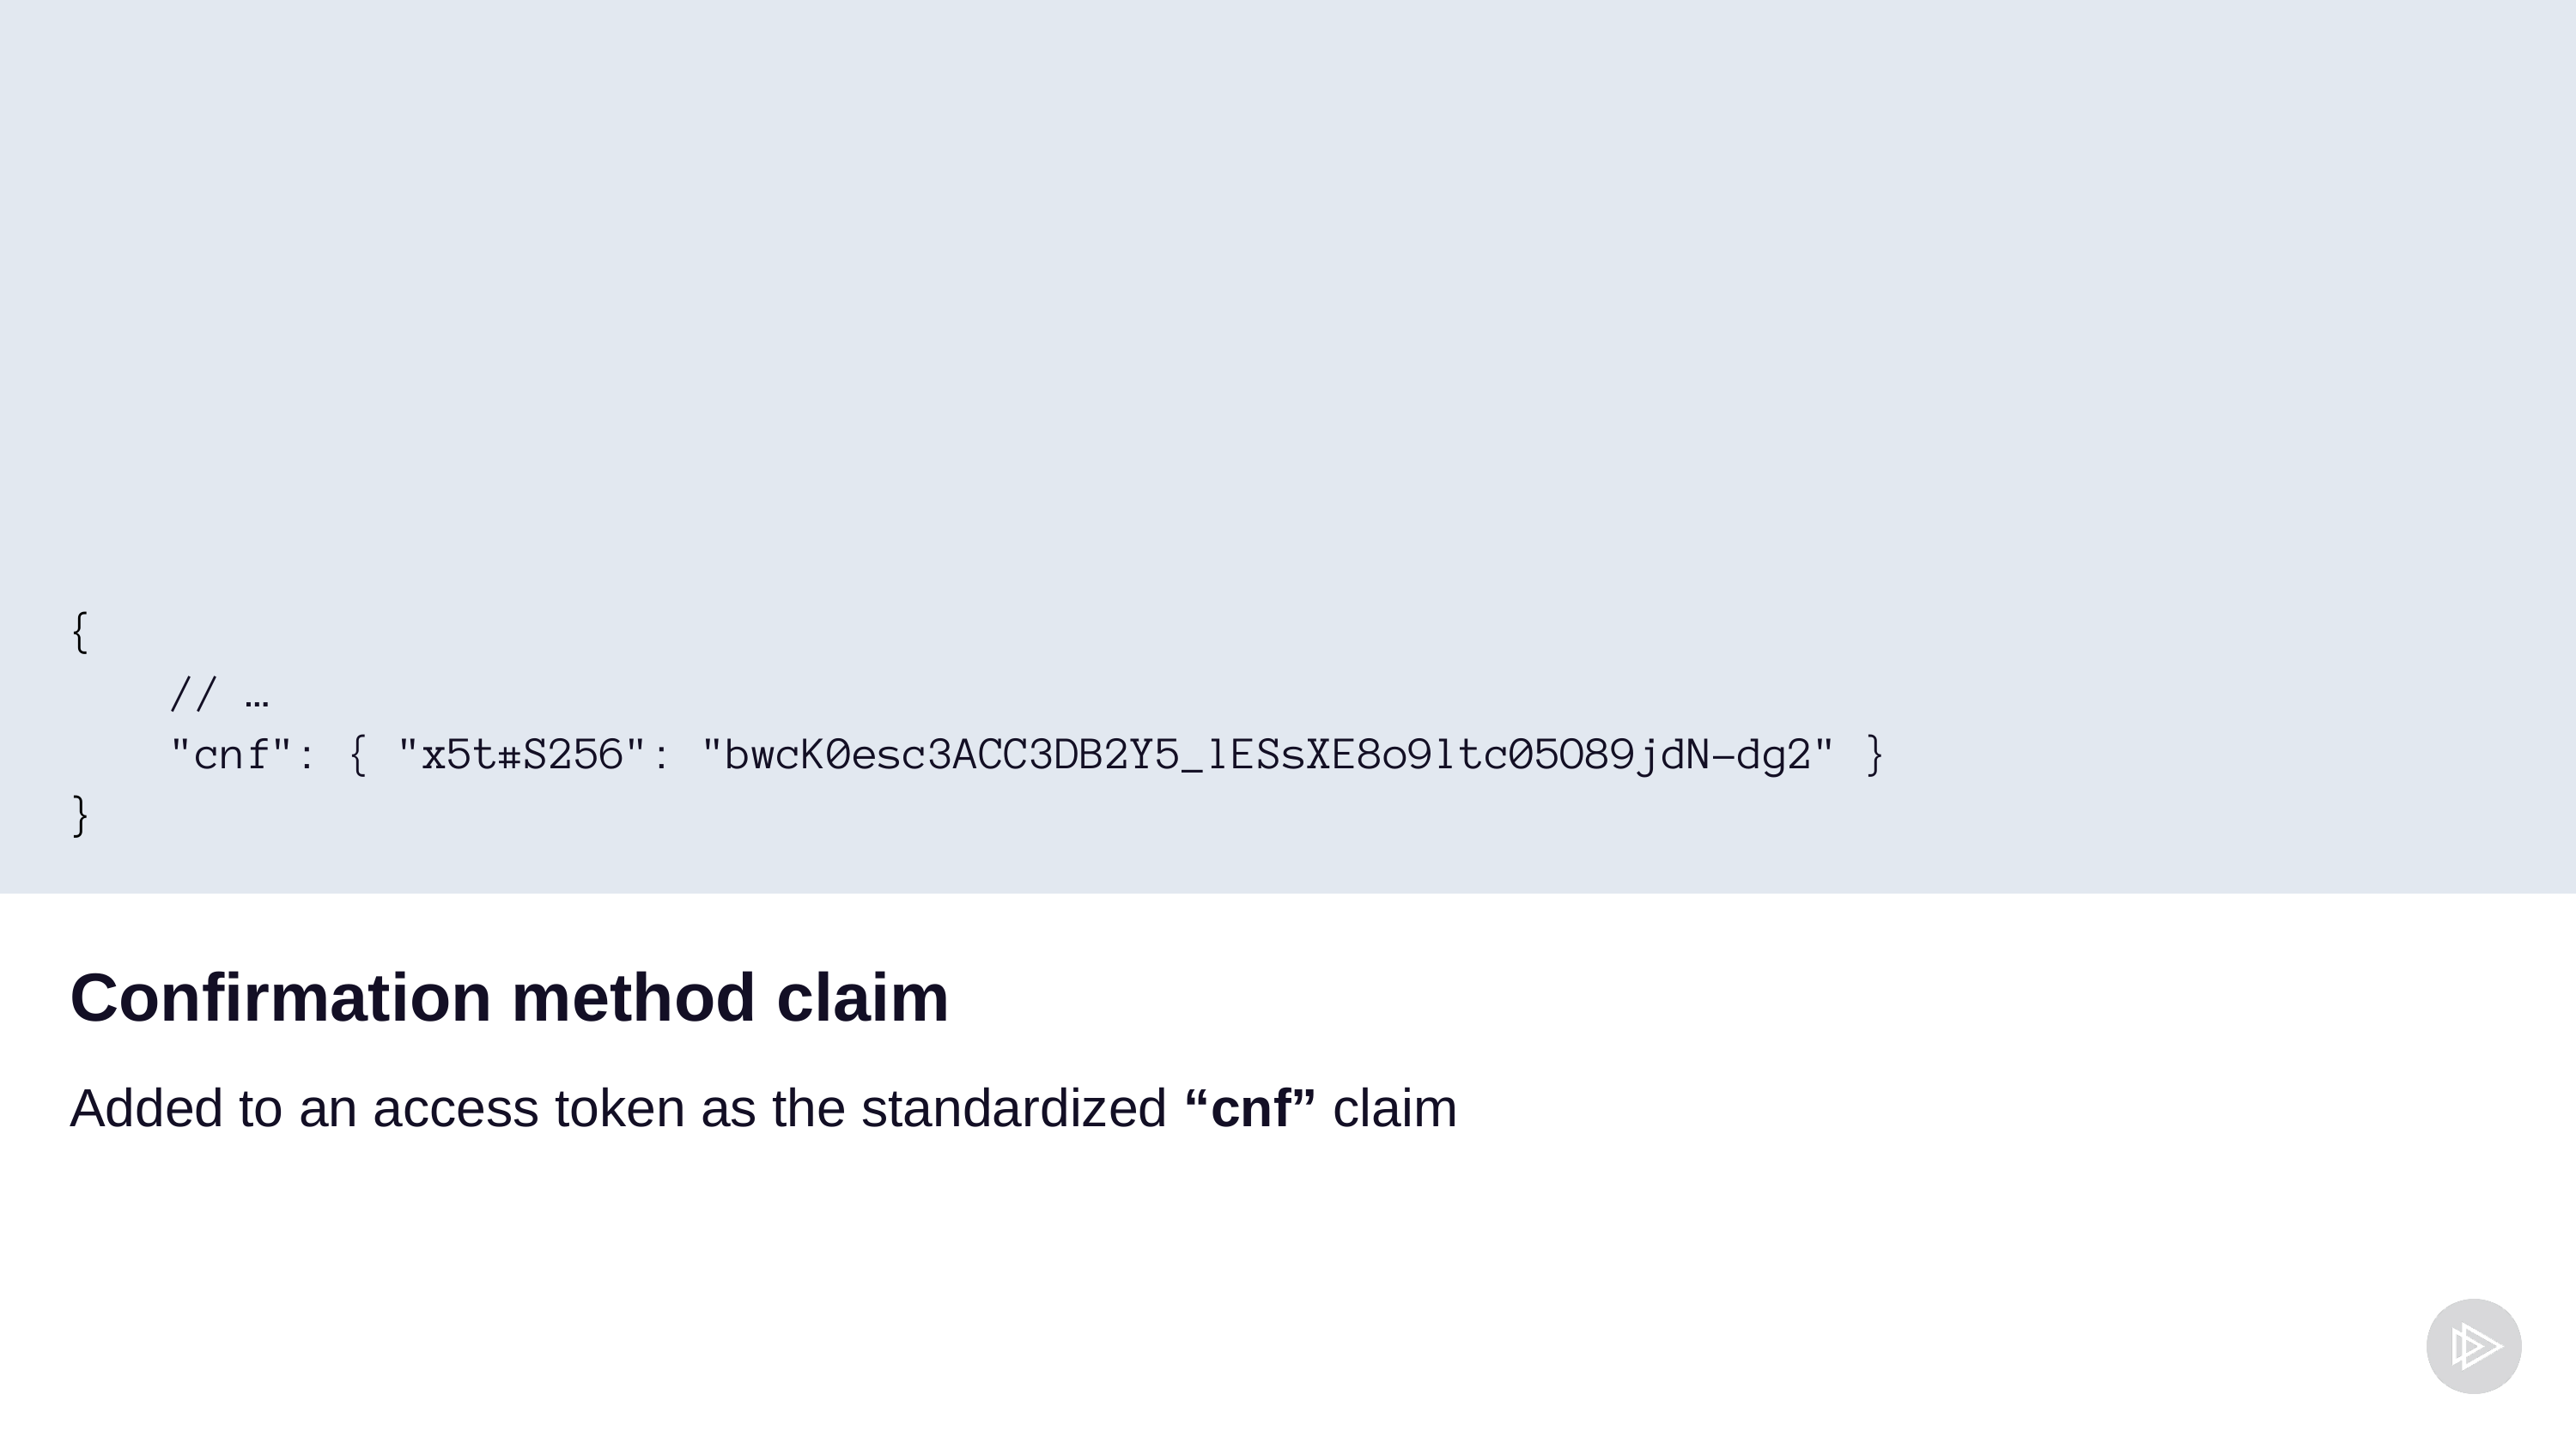

{
    // …
    "cnf": { "x5t#S256": "bwcK0esc3ACC3DB2Y5_lESsXE8o9ltc05O89jdN-dg2" }
}
# Confirmation method claim
Added to an access token as the standardized “cnf” claim